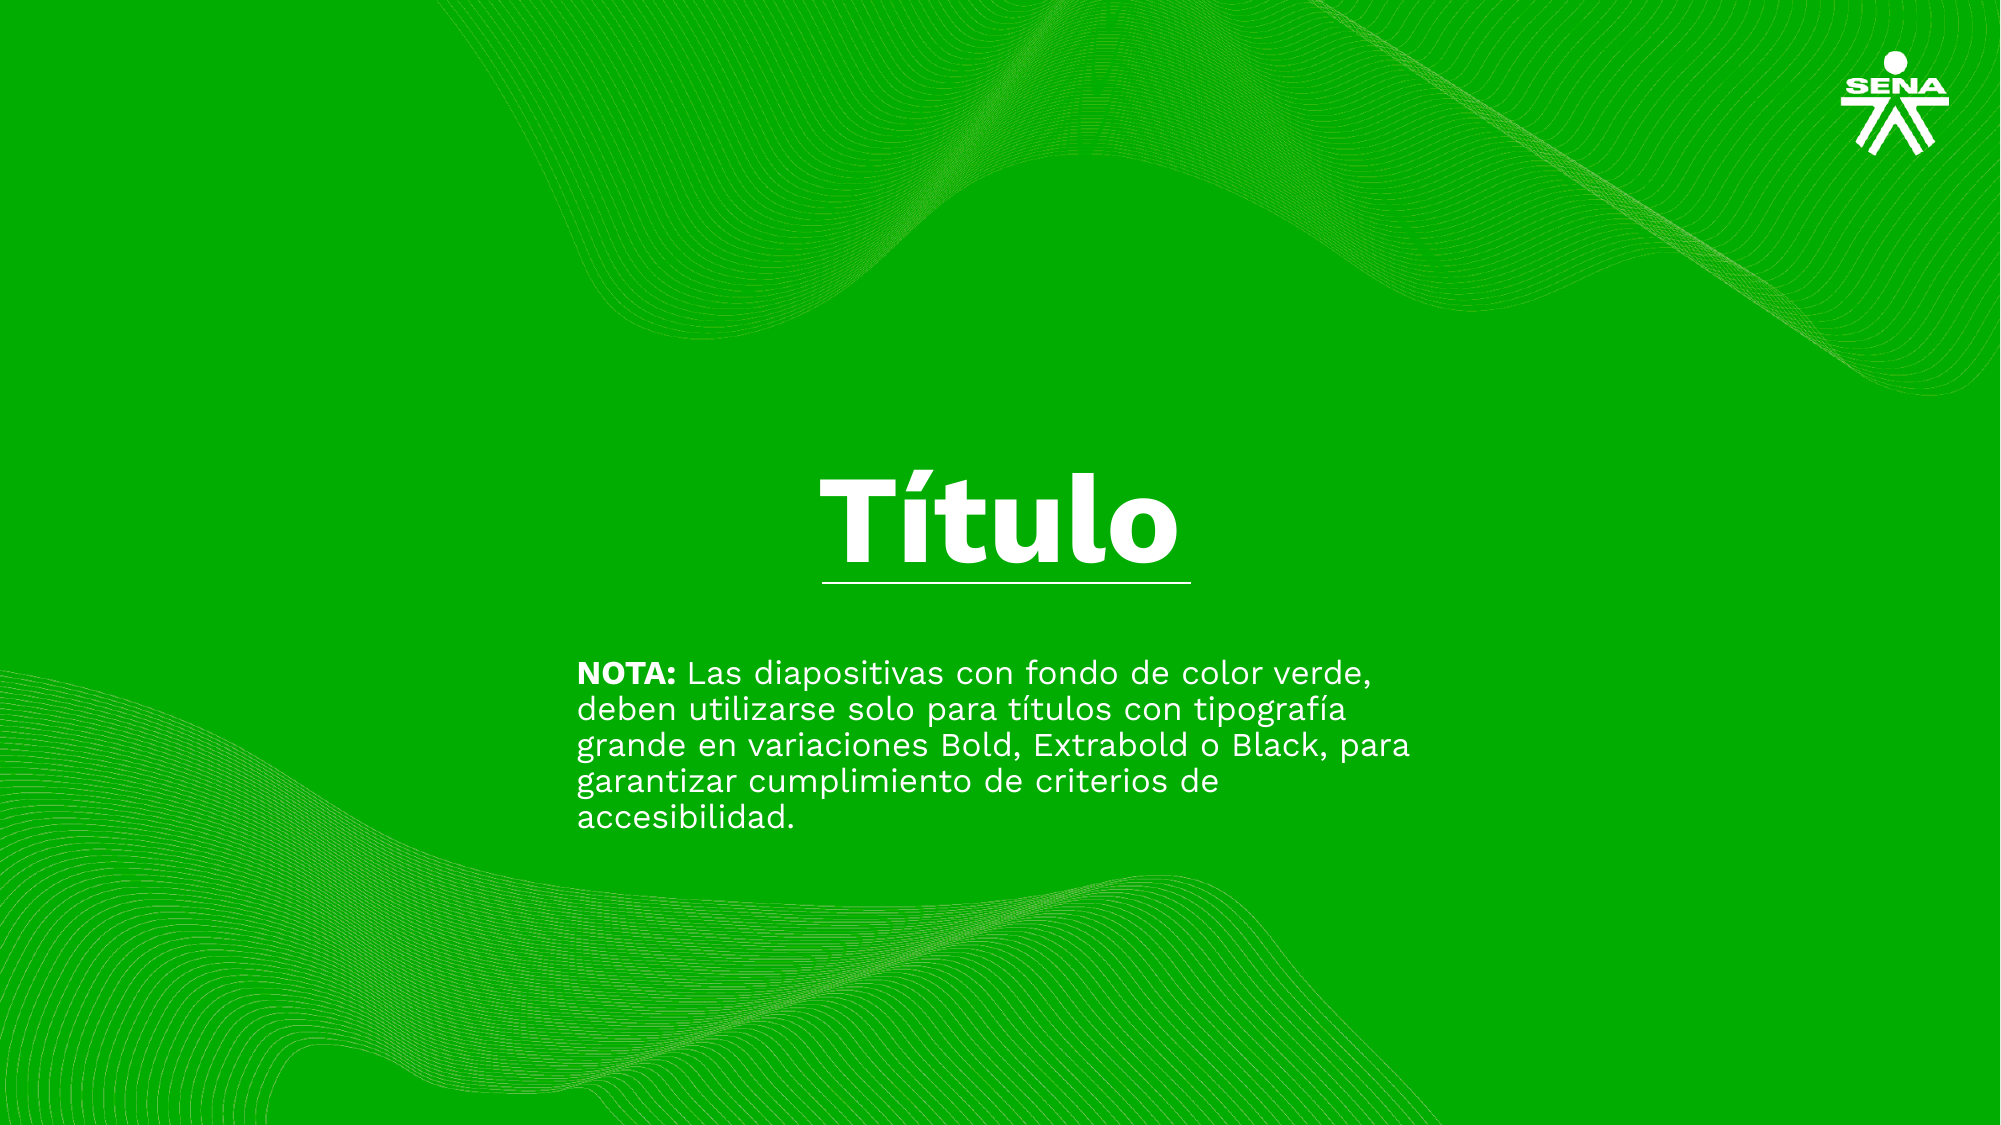

Título
NOTA: Las diapositivas con fondo de color verde, deben utilizarse solo para títulos con tipografía grande en variaciones Bold, Extrabold o Black, para garantizar cumplimiento de criterios de accesibilidad.